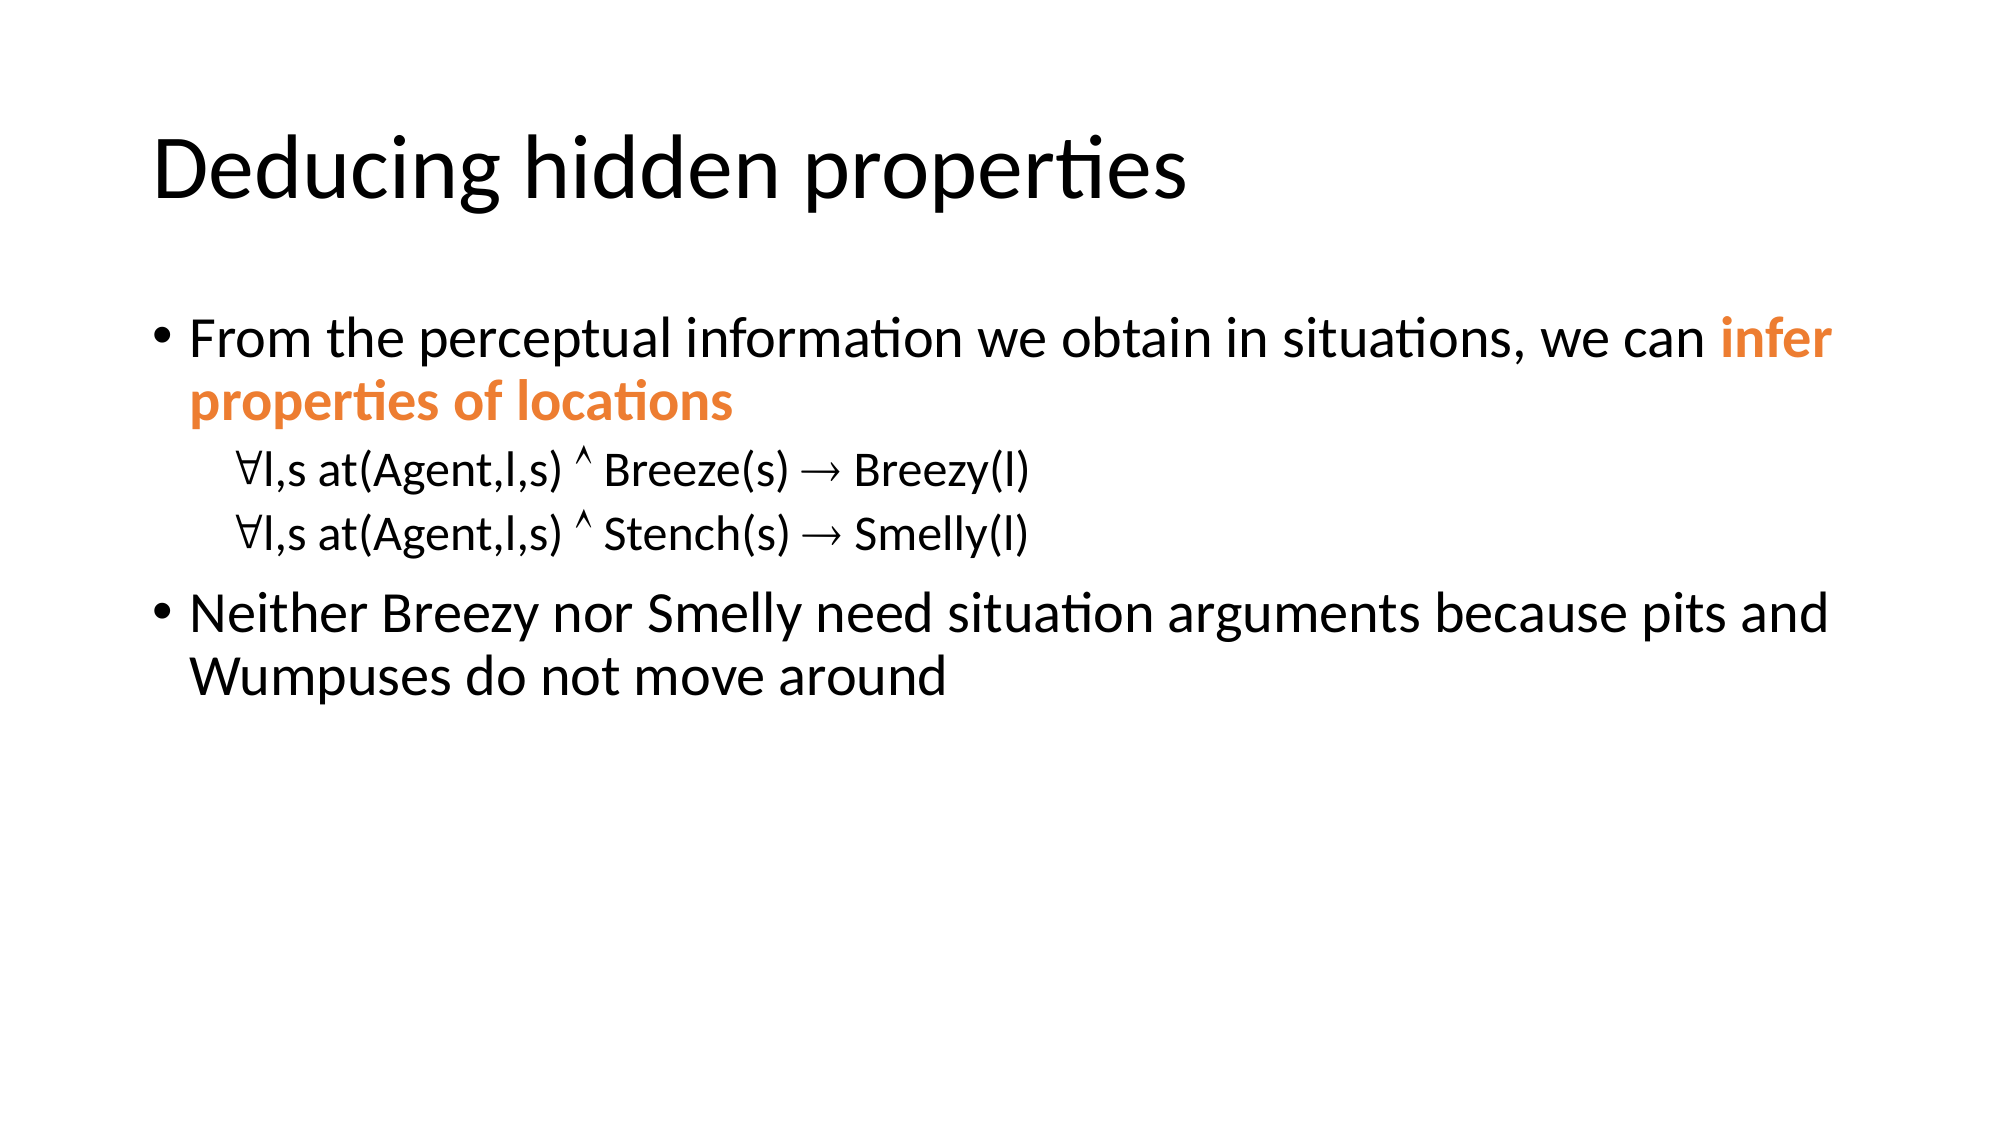

# Deducing hidden properties
From the perceptual information we obtain in situations, we can infer properties of locations
∀l,s at(Agent,l,s) ∧ Breeze(s) → Breezy(l)
∀l,s at(Agent,l,s) ∧ Stench(s) → Smelly(l)
Neither Breezy nor Smelly need situation arguments because pits and Wumpuses do not move around